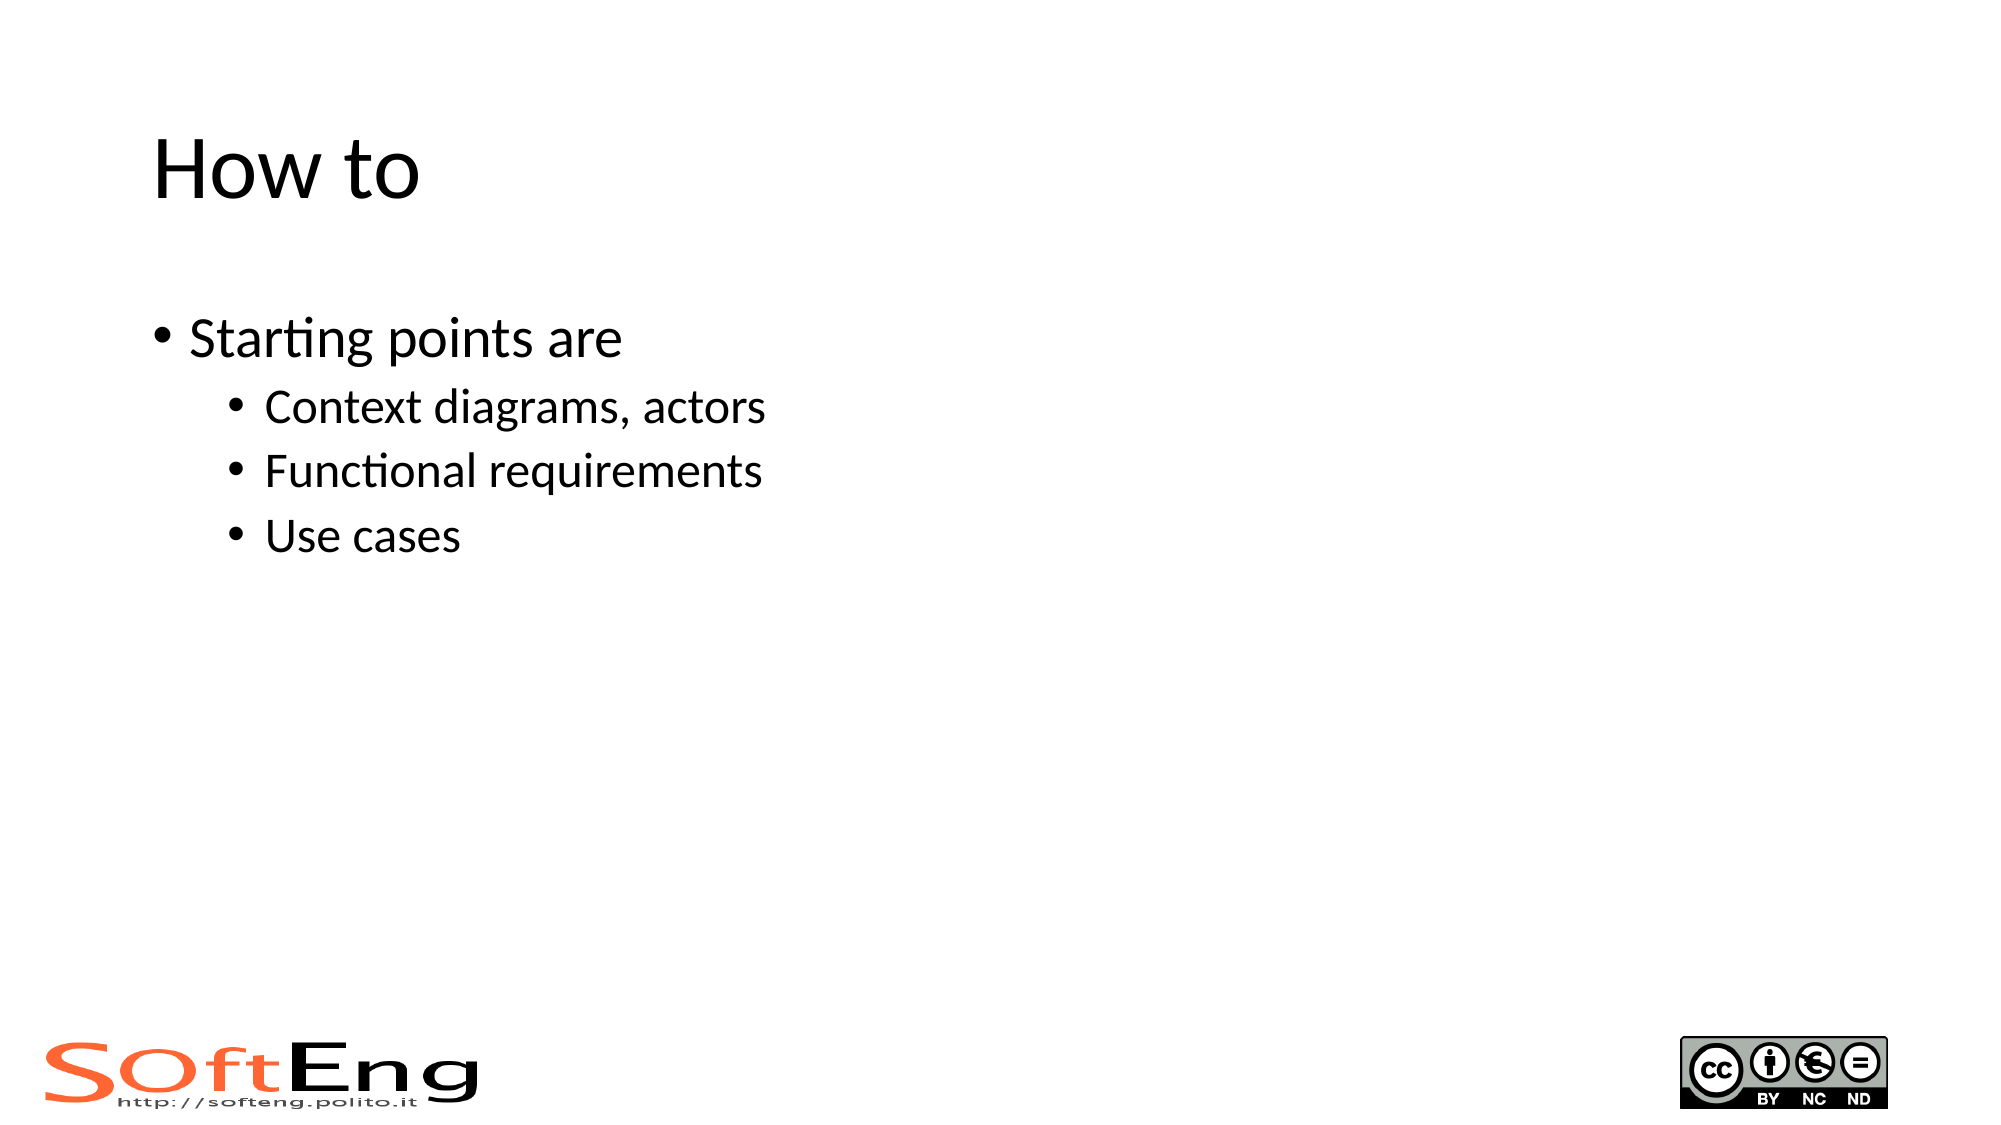

# How to
Starting points are
Context diagrams, actors
Functional requirements
Use cases